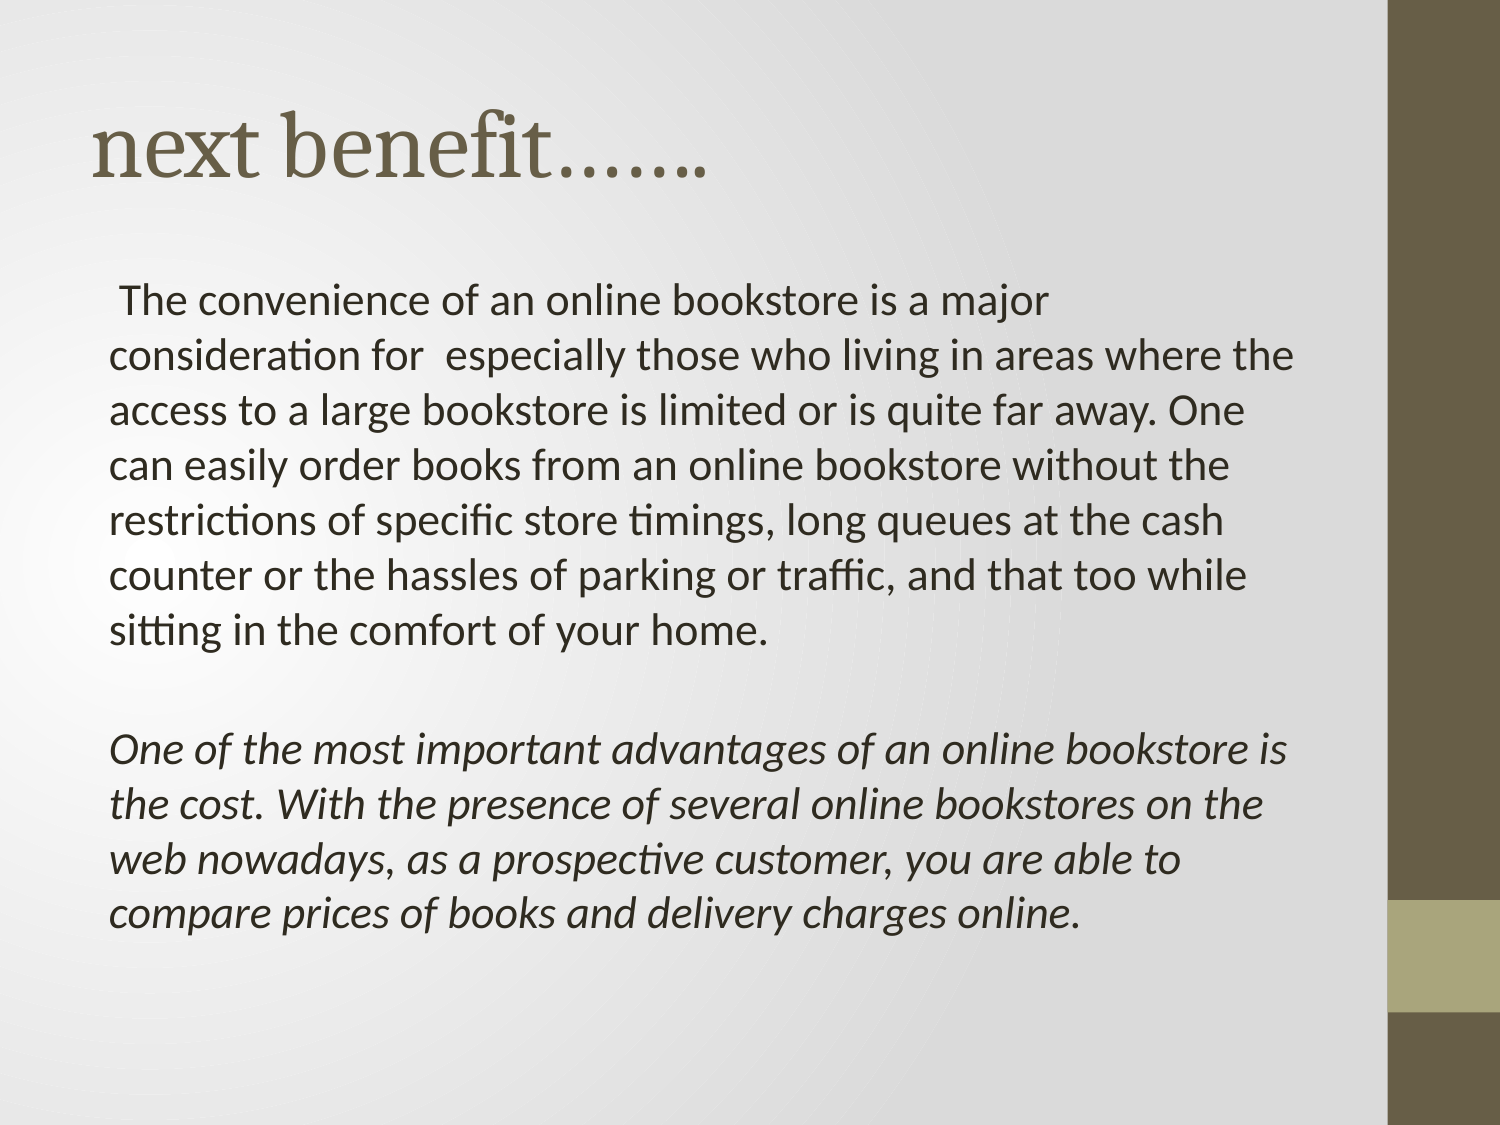

# next benefit…….
 The convenience of an online bookstore is a major consideration for  especially those who living in areas where the access to a large bookstore is limited or is quite far away. One can easily order books from an online bookstore without the restrictions of specific store timings, long queues at the cash counter or the hassles of parking or traffic, and that too while sitting in the comfort of your home.
One of the most important advantages of an online bookstore is the cost. With the presence of several online bookstores on the web nowadays, as a prospective customer, you are able to compare prices of books and delivery charges online.